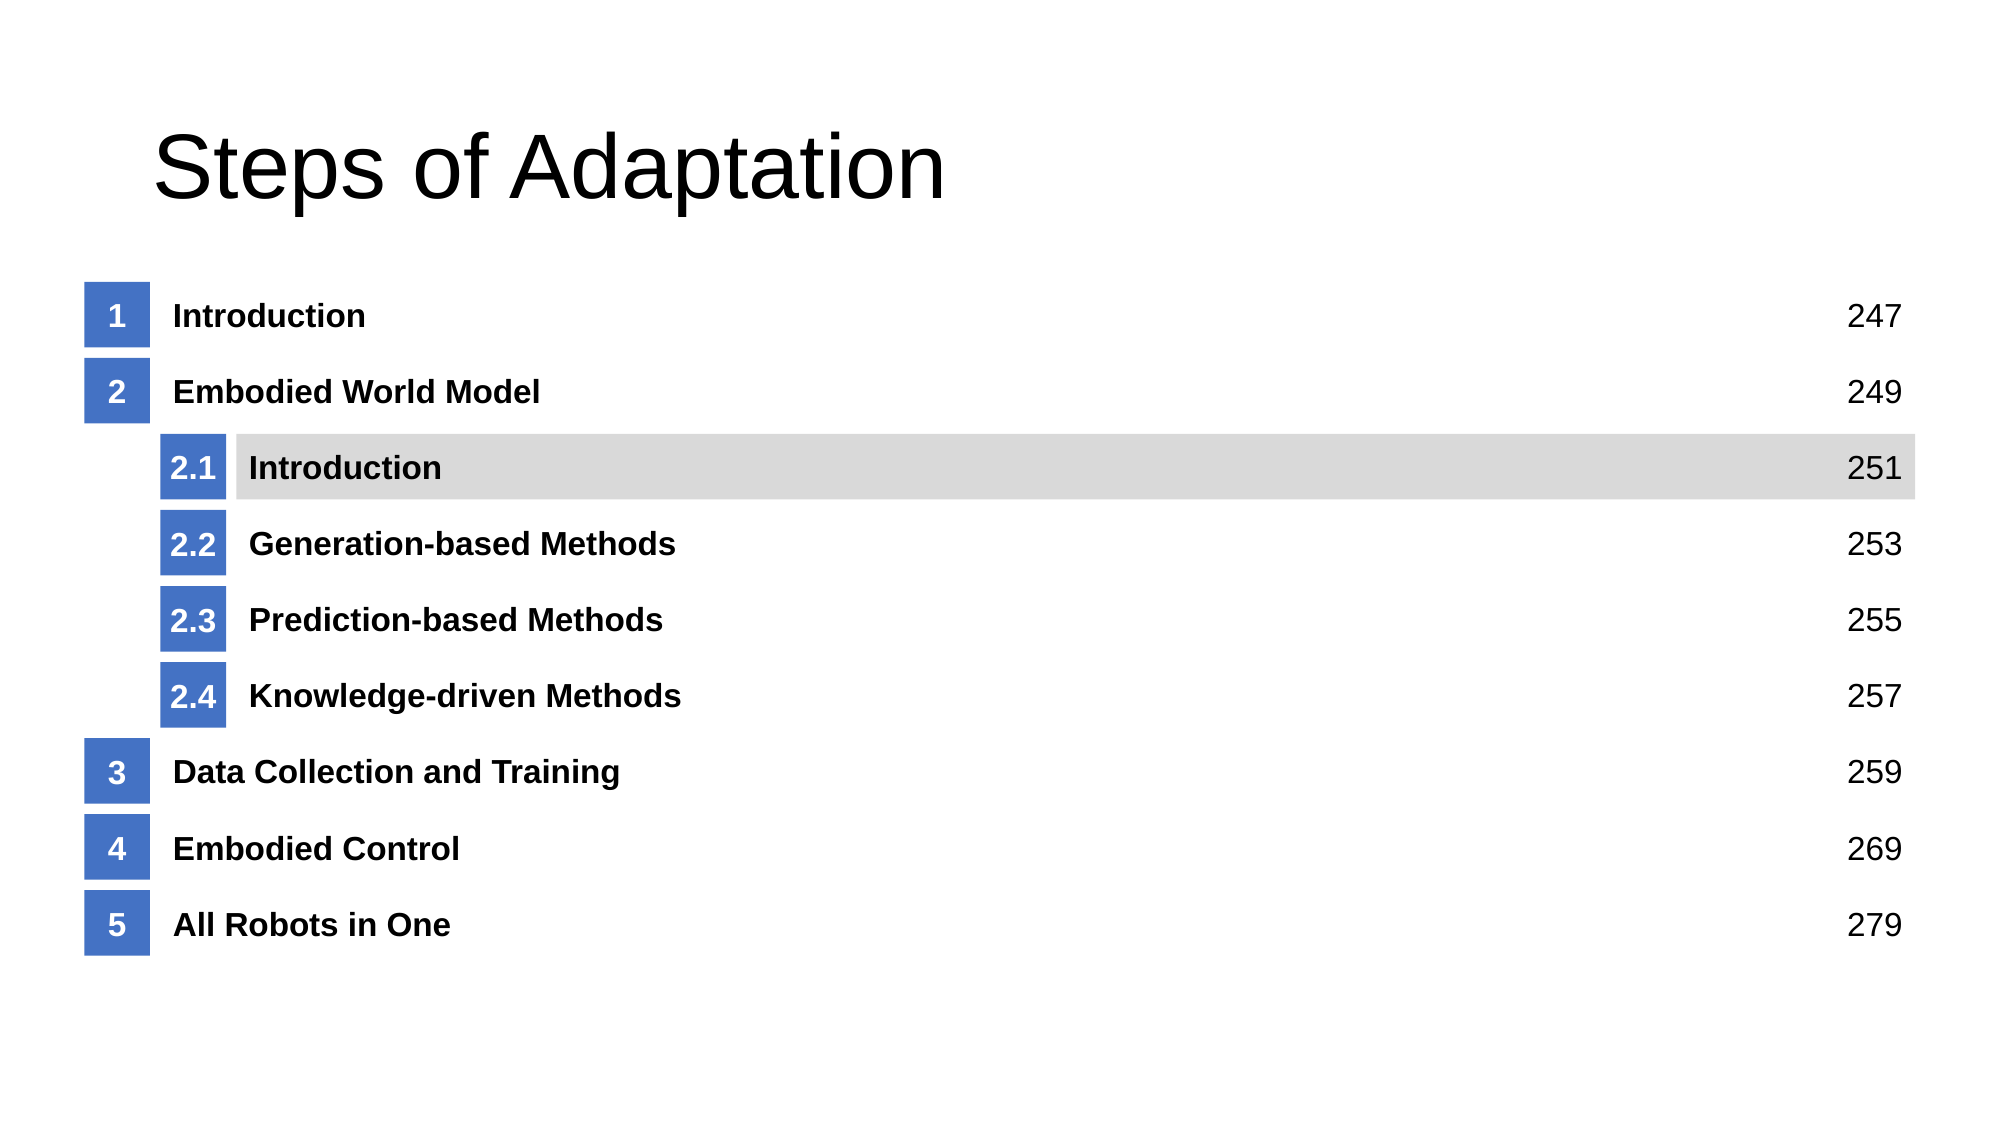

# Steps of Adaptation
1
Introduction
247
2
Embodied World Model
249
2.1

Introduction
251
2.2
Generation-based Methods
253
2.3
Prediction-based Methods
255
2.4
Knowledge-driven Methods
257
3
Data Collection and Training
259
4
Embodied Control
269
5
All Robots in One
279